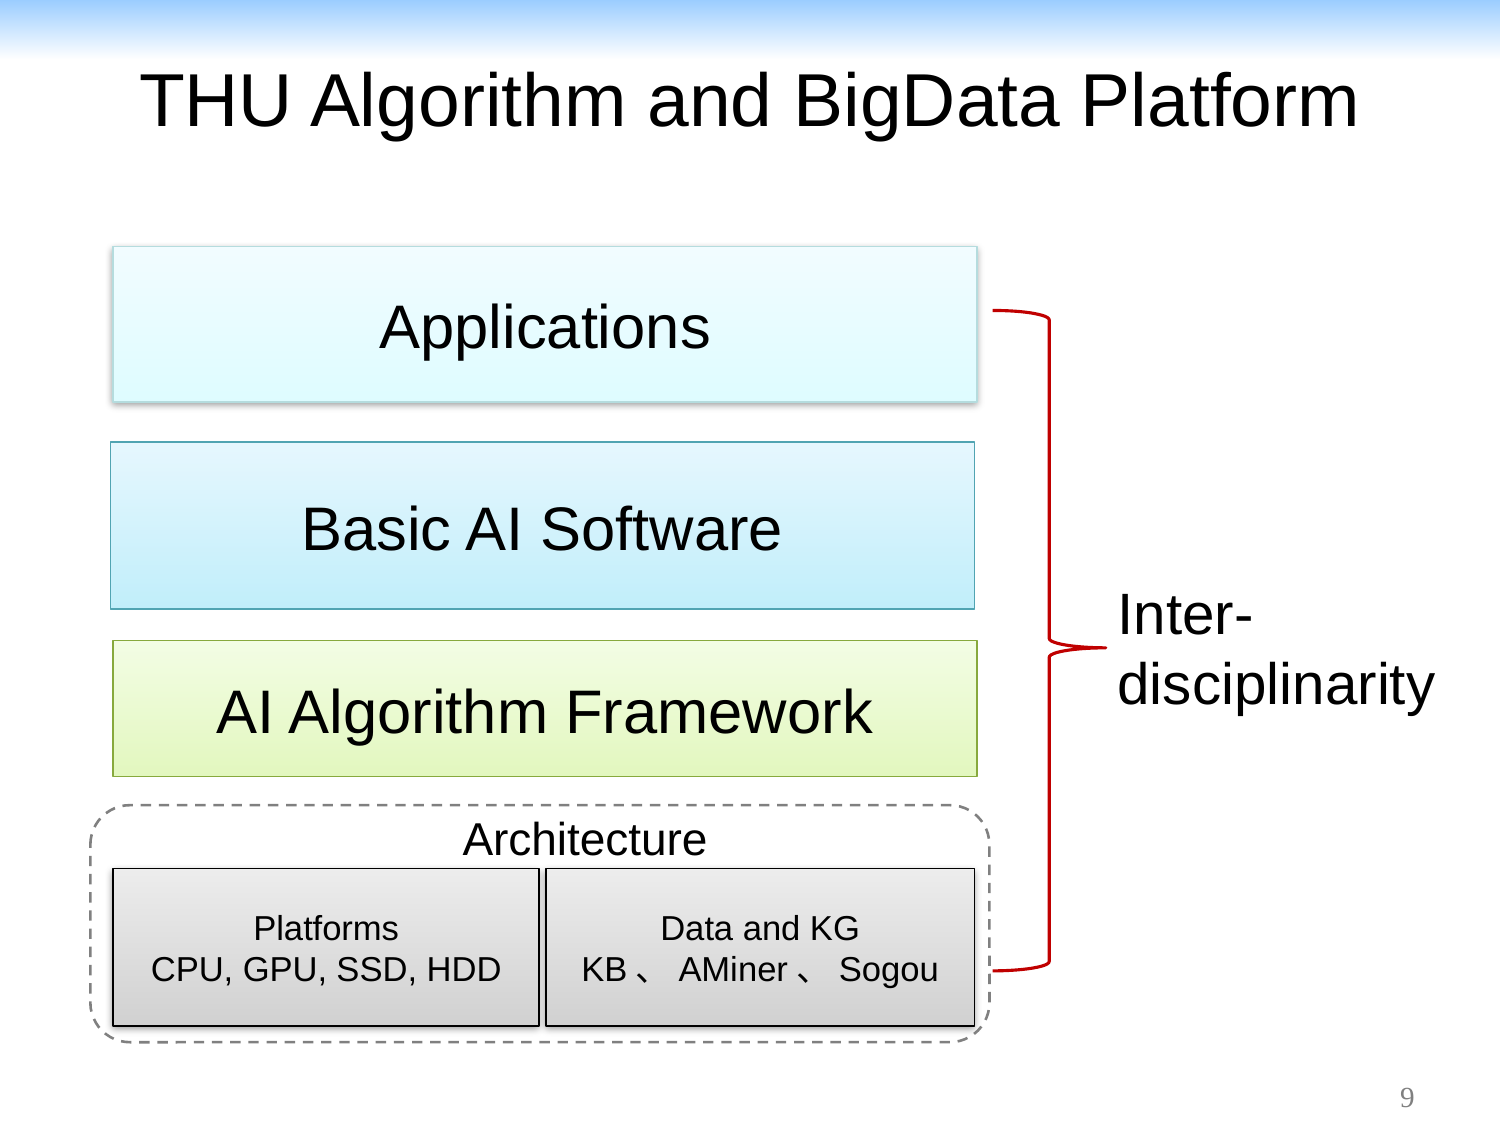

# THU Algorithm and BigData Platform
Applications

Basic AI Software
Inter-
disciplinarity

AI Algorithm Framework

Architecture
Platforms
CPU, GPU, SSD, HDD

Data and KG
KB、AMiner、Sogou